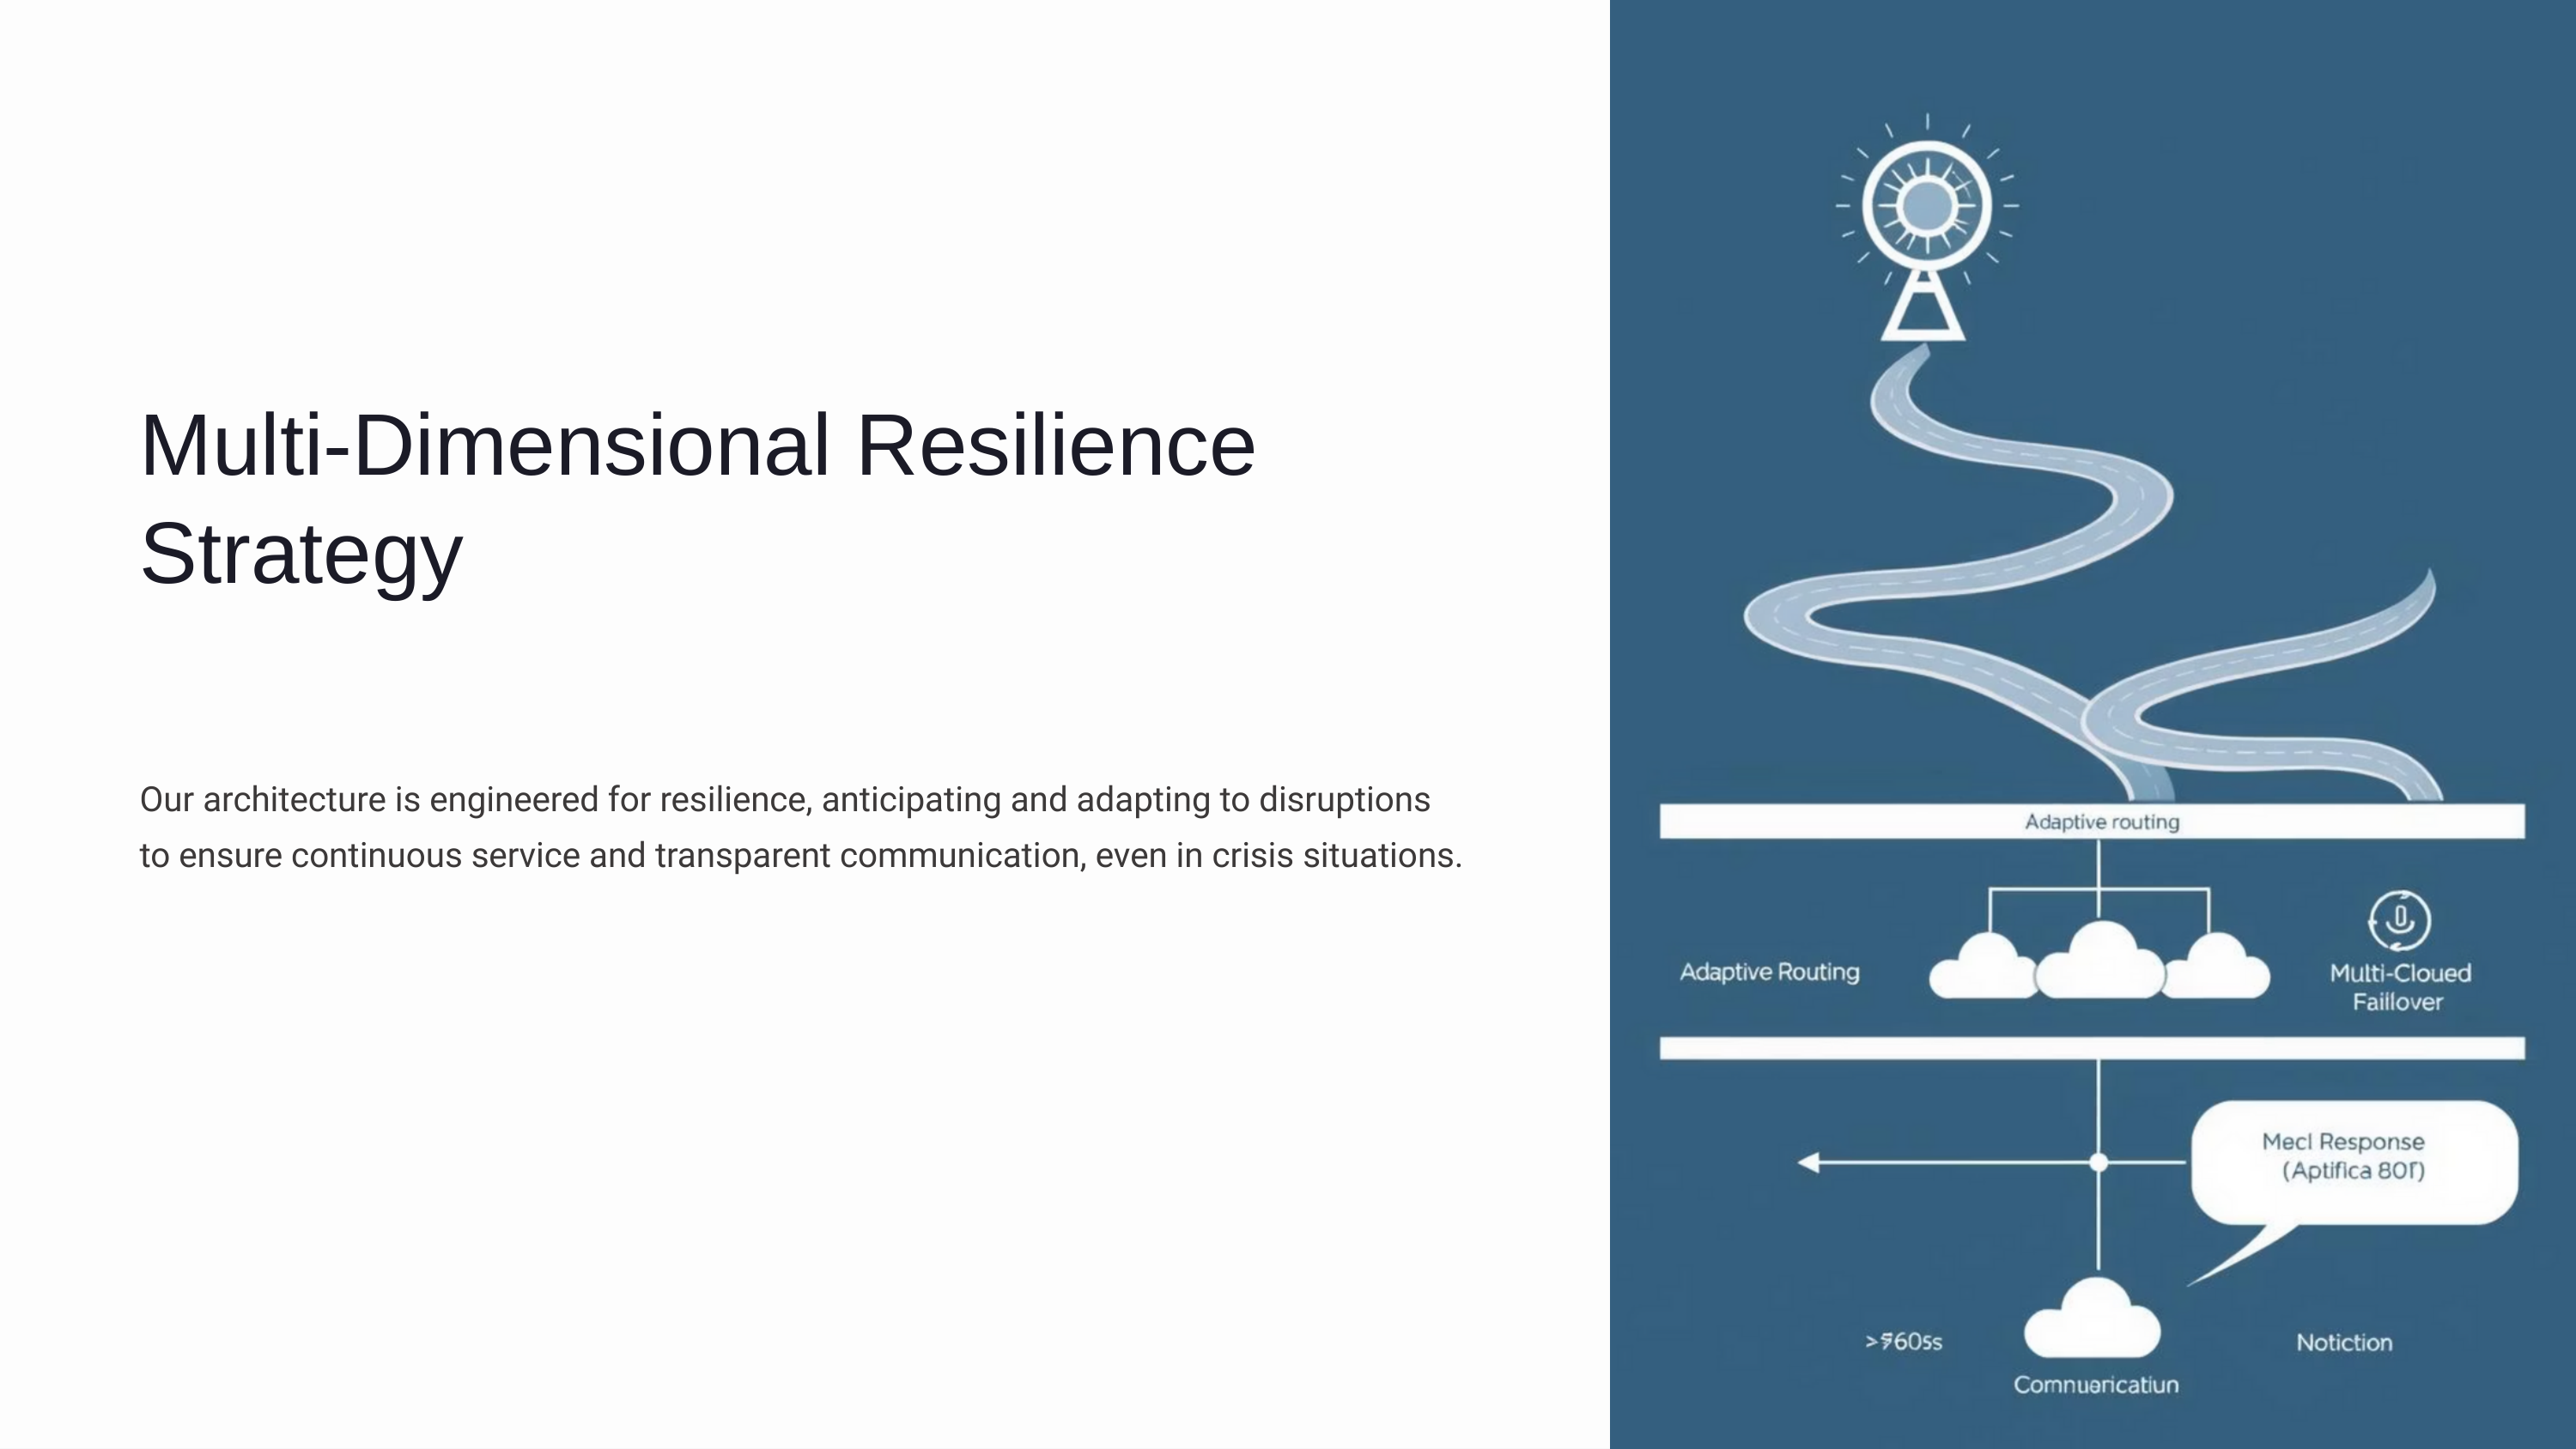

Multi-Dimensional Resilience Strategy
Our architecture is engineered for resilience, anticipating and adapting to disruptions to ensure continuous service and transparent communication, even in crisis situations.